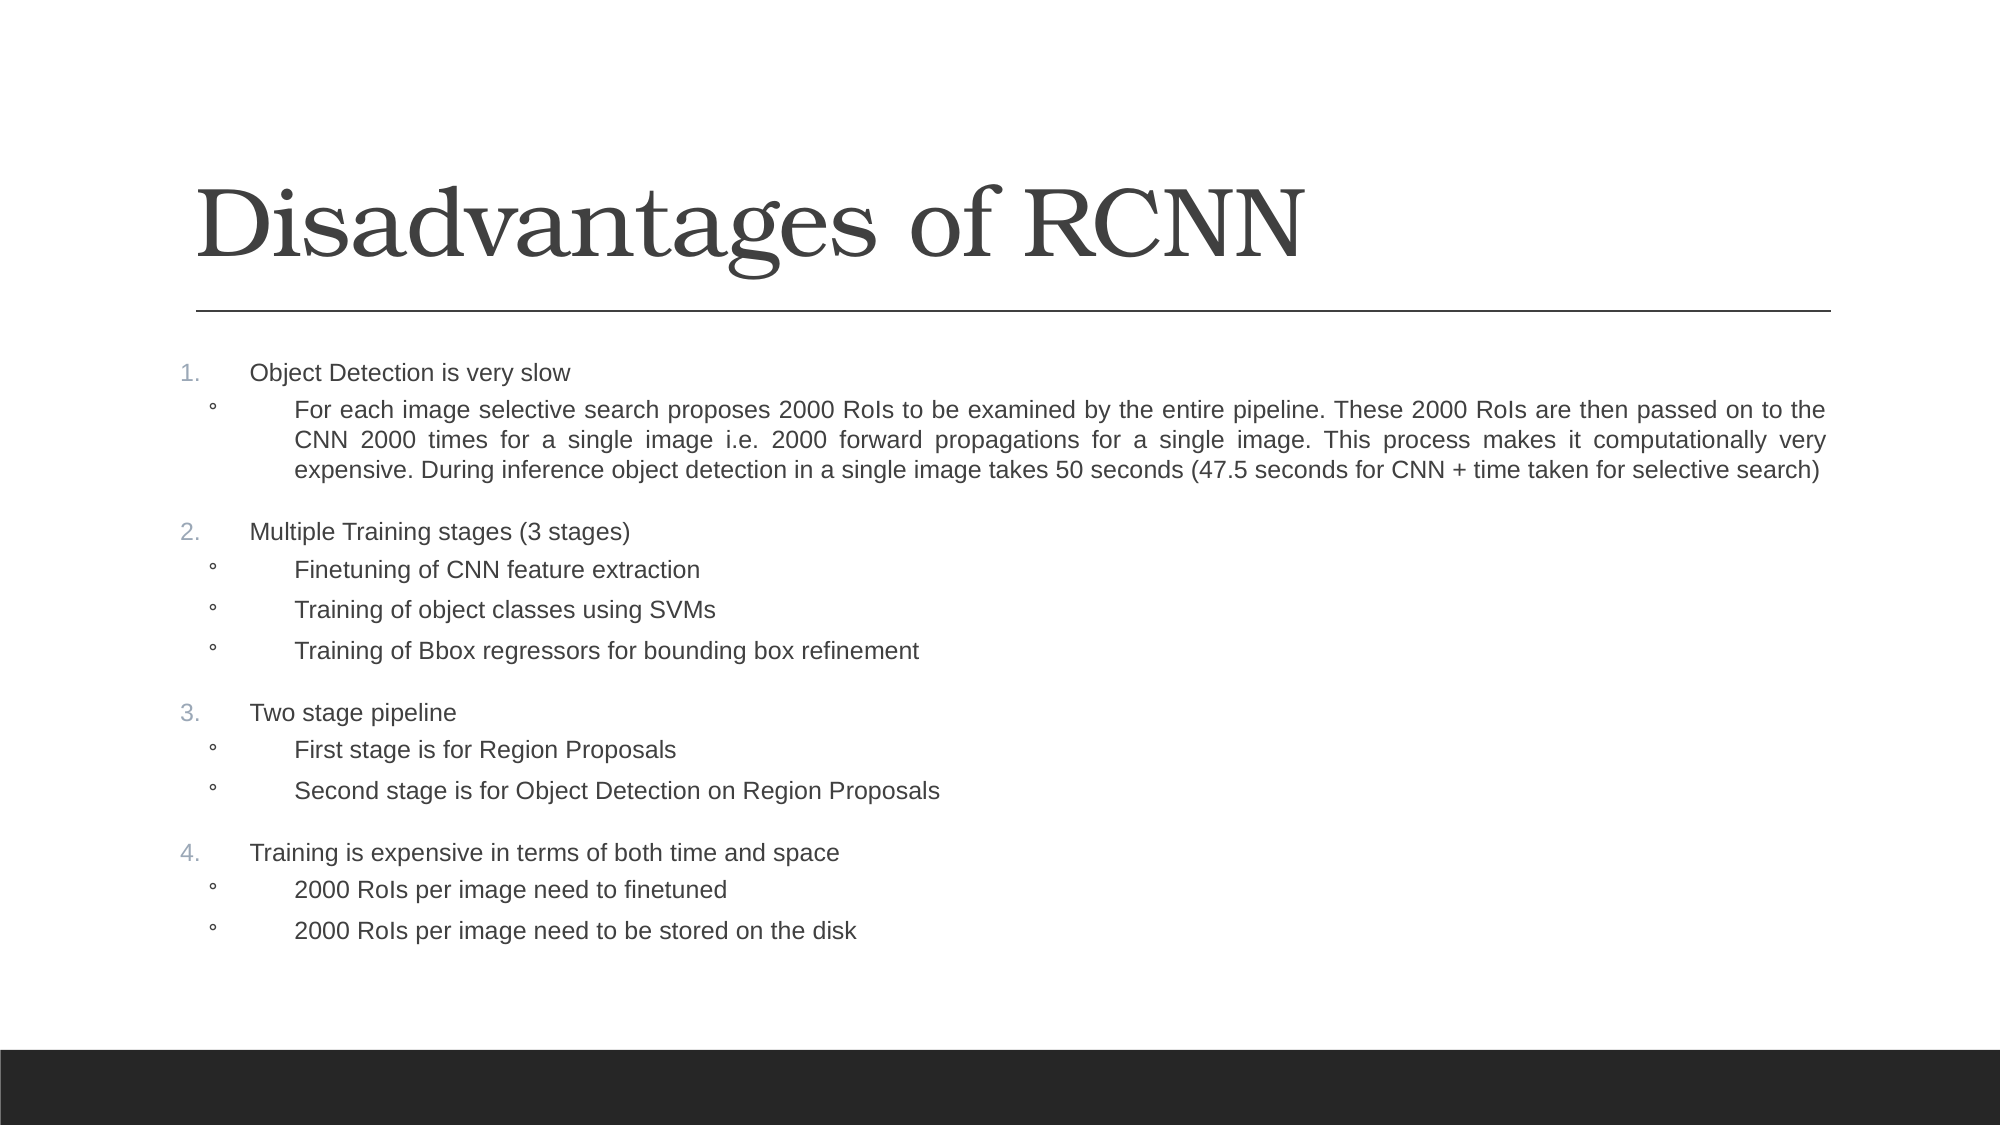

# Disadvantages of RCNN
Object Detection is very slow
For each image selective search proposes 2000 RoIs to be examined by the entire pipeline. These 2000 RoIs are then passed on to the CNN 2000 times for a single image i.e. 2000 forward propagations for a single image. This process makes it computationally very expensive. During inference object detection in a single image takes 50 seconds (47.5 seconds for CNN + time taken for selective search)
Multiple Training stages (3 stages)
Finetuning of CNN feature extraction
Training of object classes using SVMs
Training of Bbox regressors for bounding box refinement
Two stage pipeline
First stage is for Region Proposals
Second stage is for Object Detection on Region Proposals
Training is expensive in terms of both time and space
2000 RoIs per image need to finetuned
2000 RoIs per image need to be stored on the disk